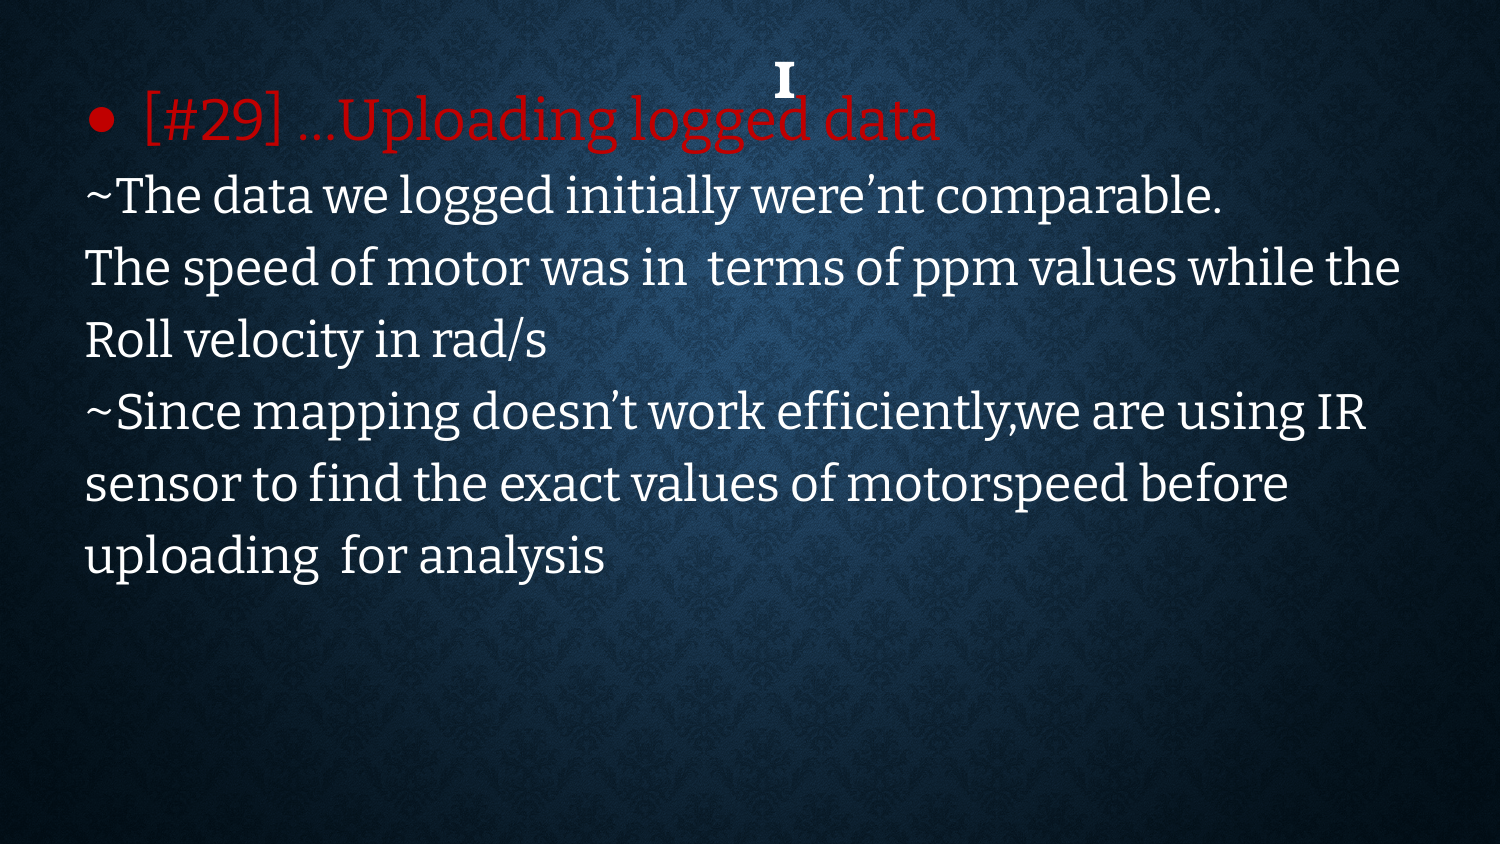

# i
[#29] …Uploading logged data
~The data we logged initially were’nt comparable.
The speed of motor was in  terms of ppm values while the
Roll velocity in rad/s
~Since mapping doesn’t work efficiently,we are using IR sensor to find the exact values of motorspeed before uploading  for analysis